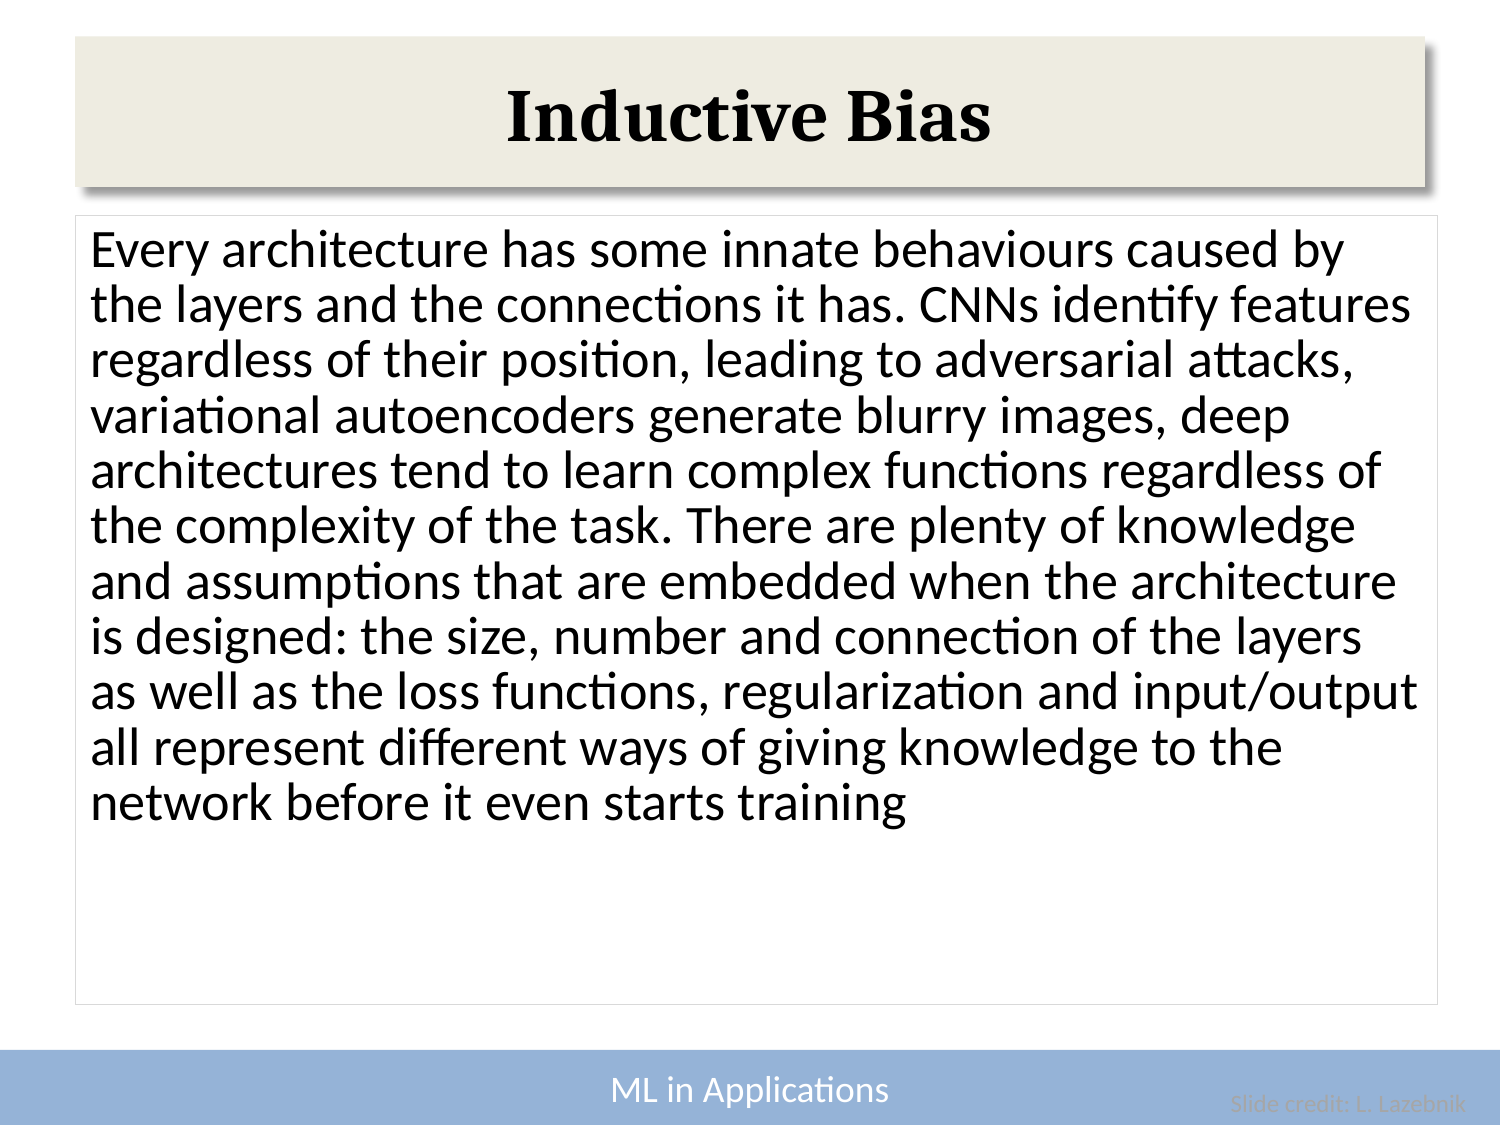

# Inductive Bias
Every architecture has some innate behaviours caused by the layers and the connections it has. CNNs identify features regardless of their position, leading to adversarial attacks, variational autoencoders generate blurry images, deep architectures tend to learn complex functions regardless of the complexity of the task. There are plenty of knowledge and assumptions that are embedded when the architecture is designed: the size, number and connection of the layers as well as the loss functions, regularization and input/output all represent different ways of giving knowledge to the network before it even starts training
Slide credit: L. Lazebnik